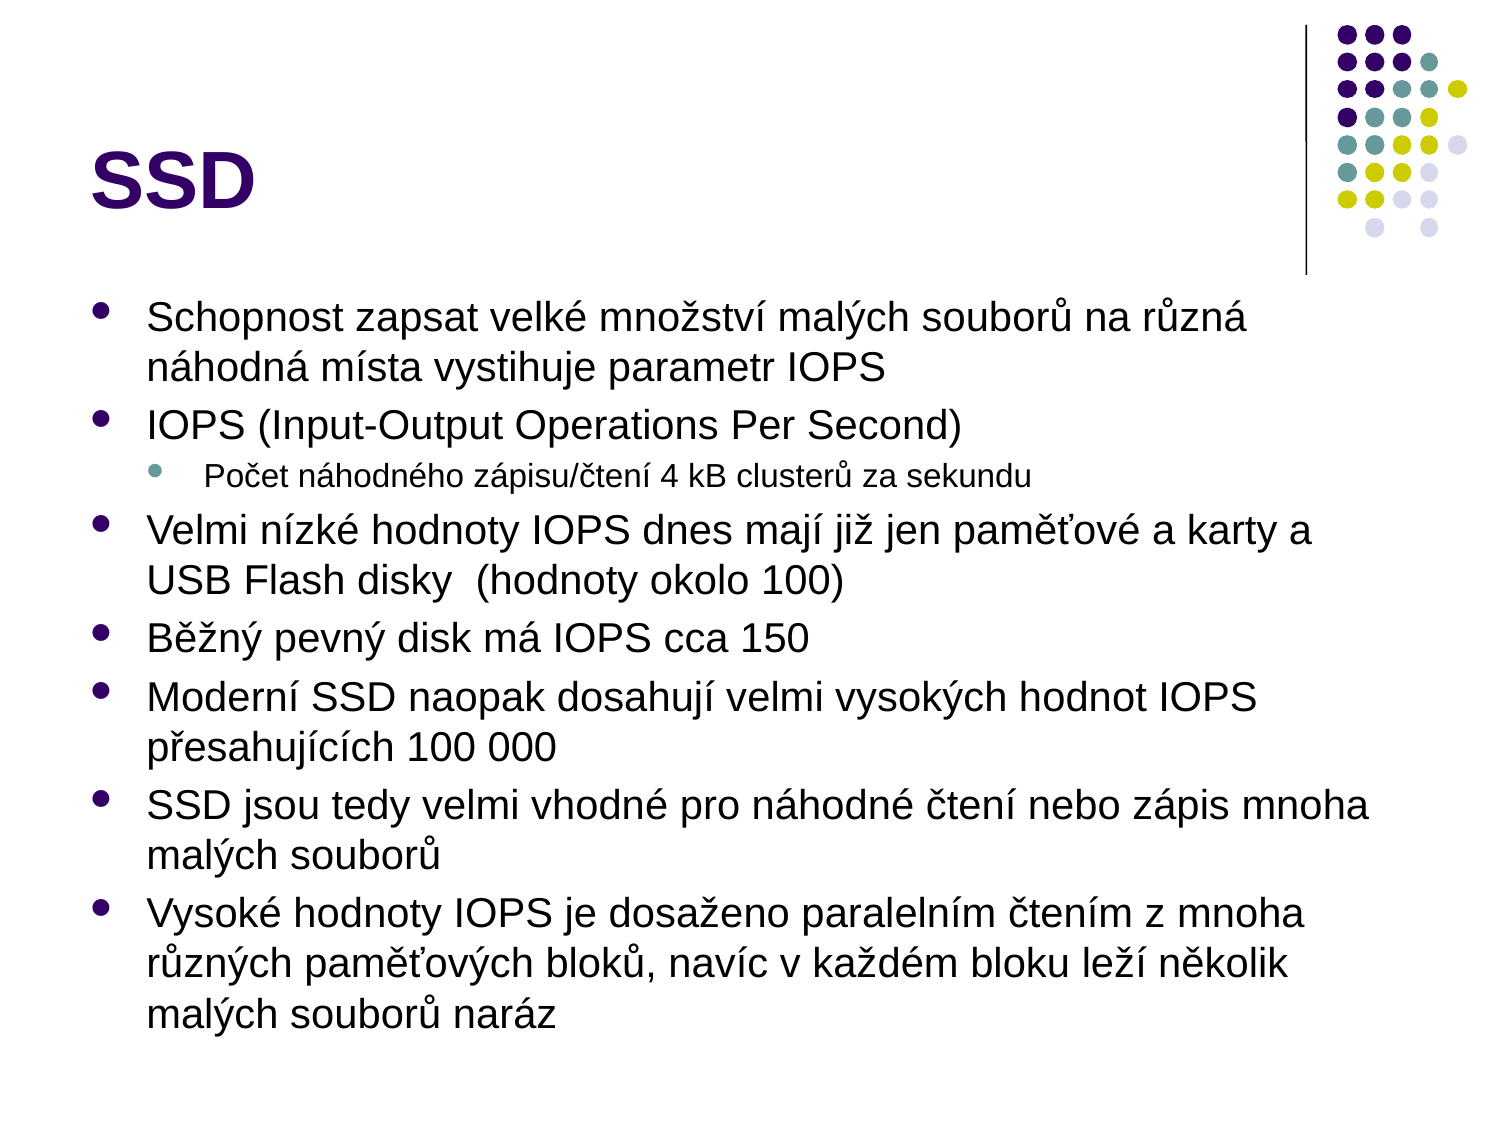

# SSD
Schopnost zapsat velké množství malých souborů na různá náhodná místa vystihuje parametr IOPS
IOPS (Input-Output Operations Per Second)
Počet náhodného zápisu/čtení 4 kB clusterů za sekundu
Velmi nízké hodnoty IOPS dnes mají již jen paměťové a karty a USB Flash disky  (hodnoty okolo 100)
Běžný pevný disk má IOPS cca 150
Moderní SSD naopak dosahují velmi vysokých hodnot IOPS přesahujících 100 000
SSD jsou tedy velmi vhodné pro náhodné čtení nebo zápis mnoha malých souborů
Vysoké hodnoty IOPS je dosaženo paralelním čtením z mnoha různých paměťových bloků, navíc v každém bloku leží několik malých souborů naráz